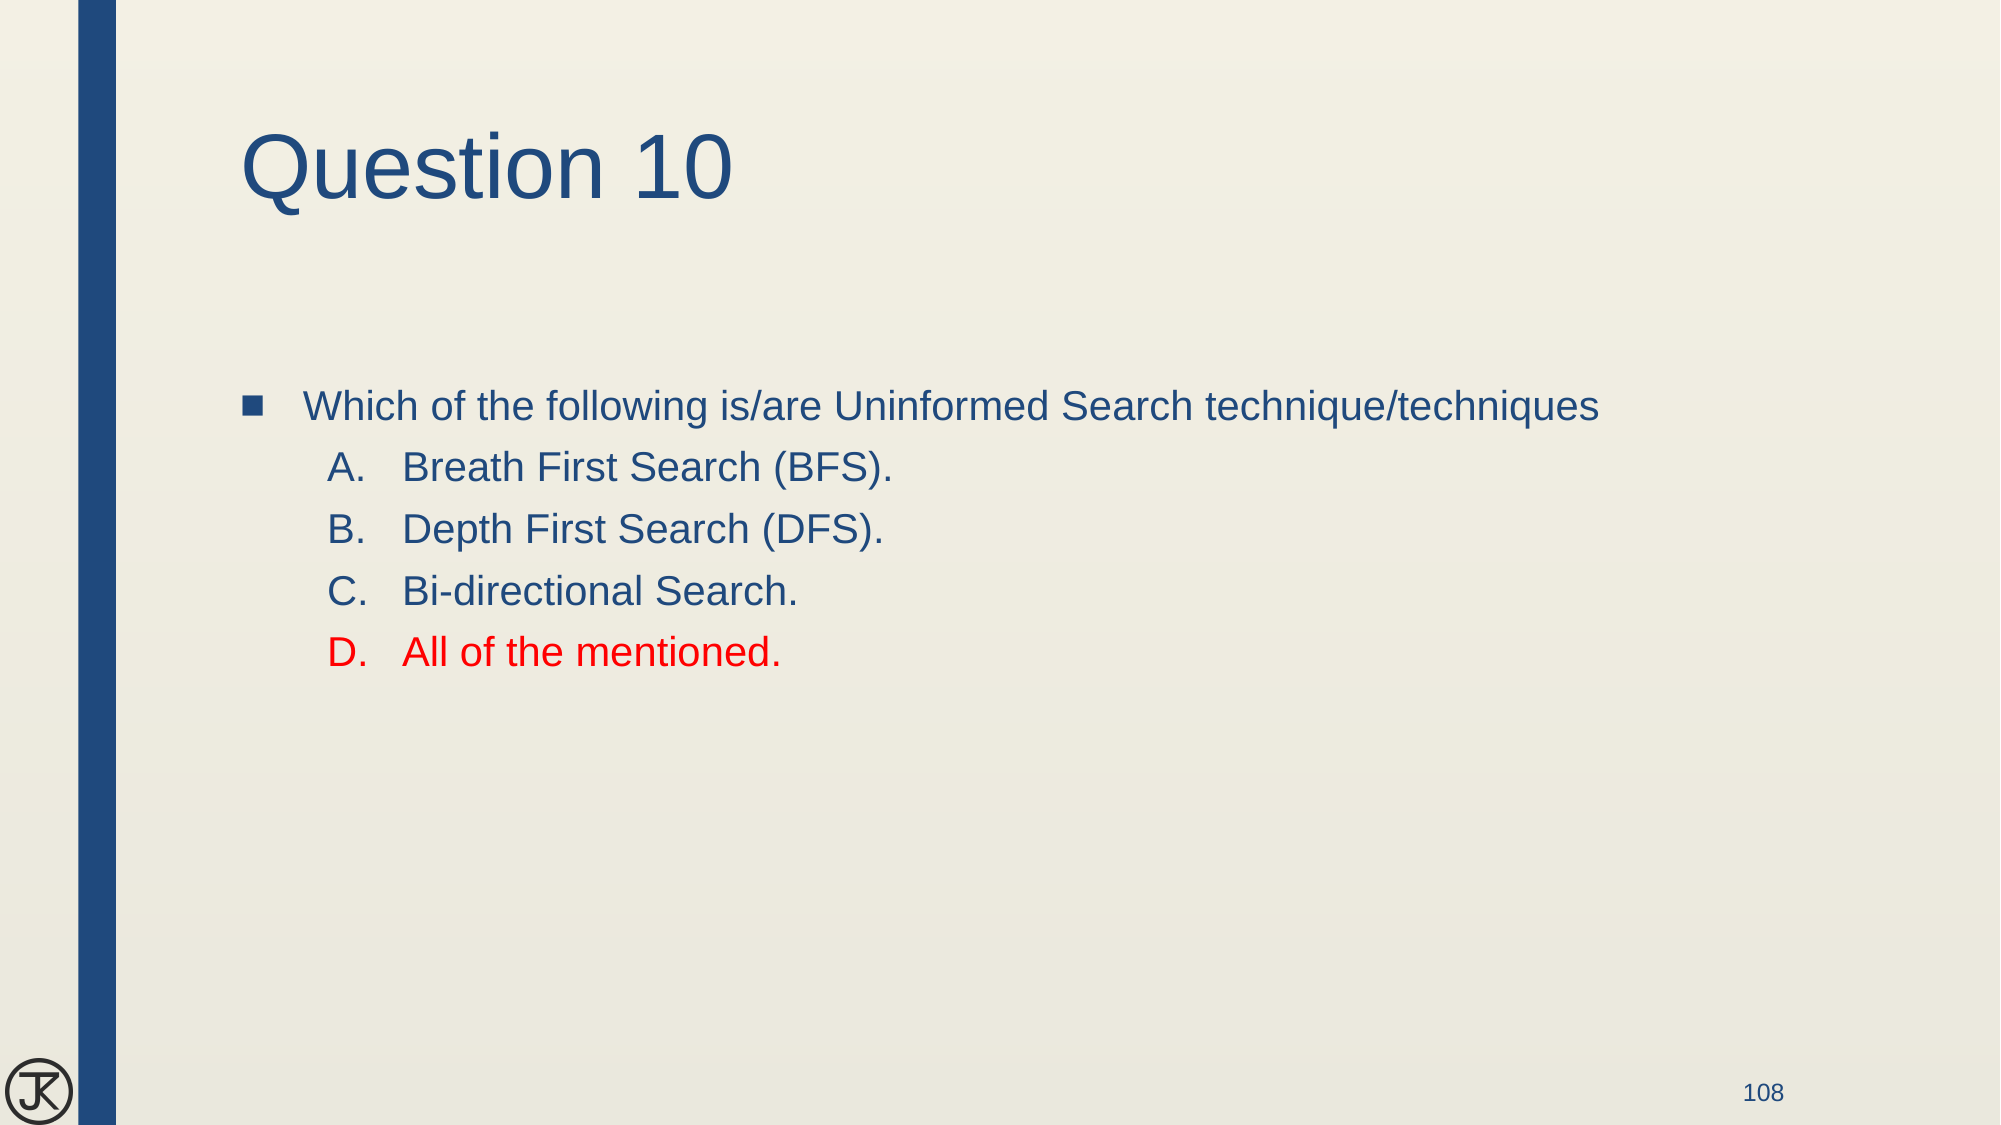

# Question 10
Which of the following is/are Uninformed Search technique/techniques
Breath First Search (BFS).
Depth First Search (DFS).
Bi-directional Search.
All of the mentioned.
108